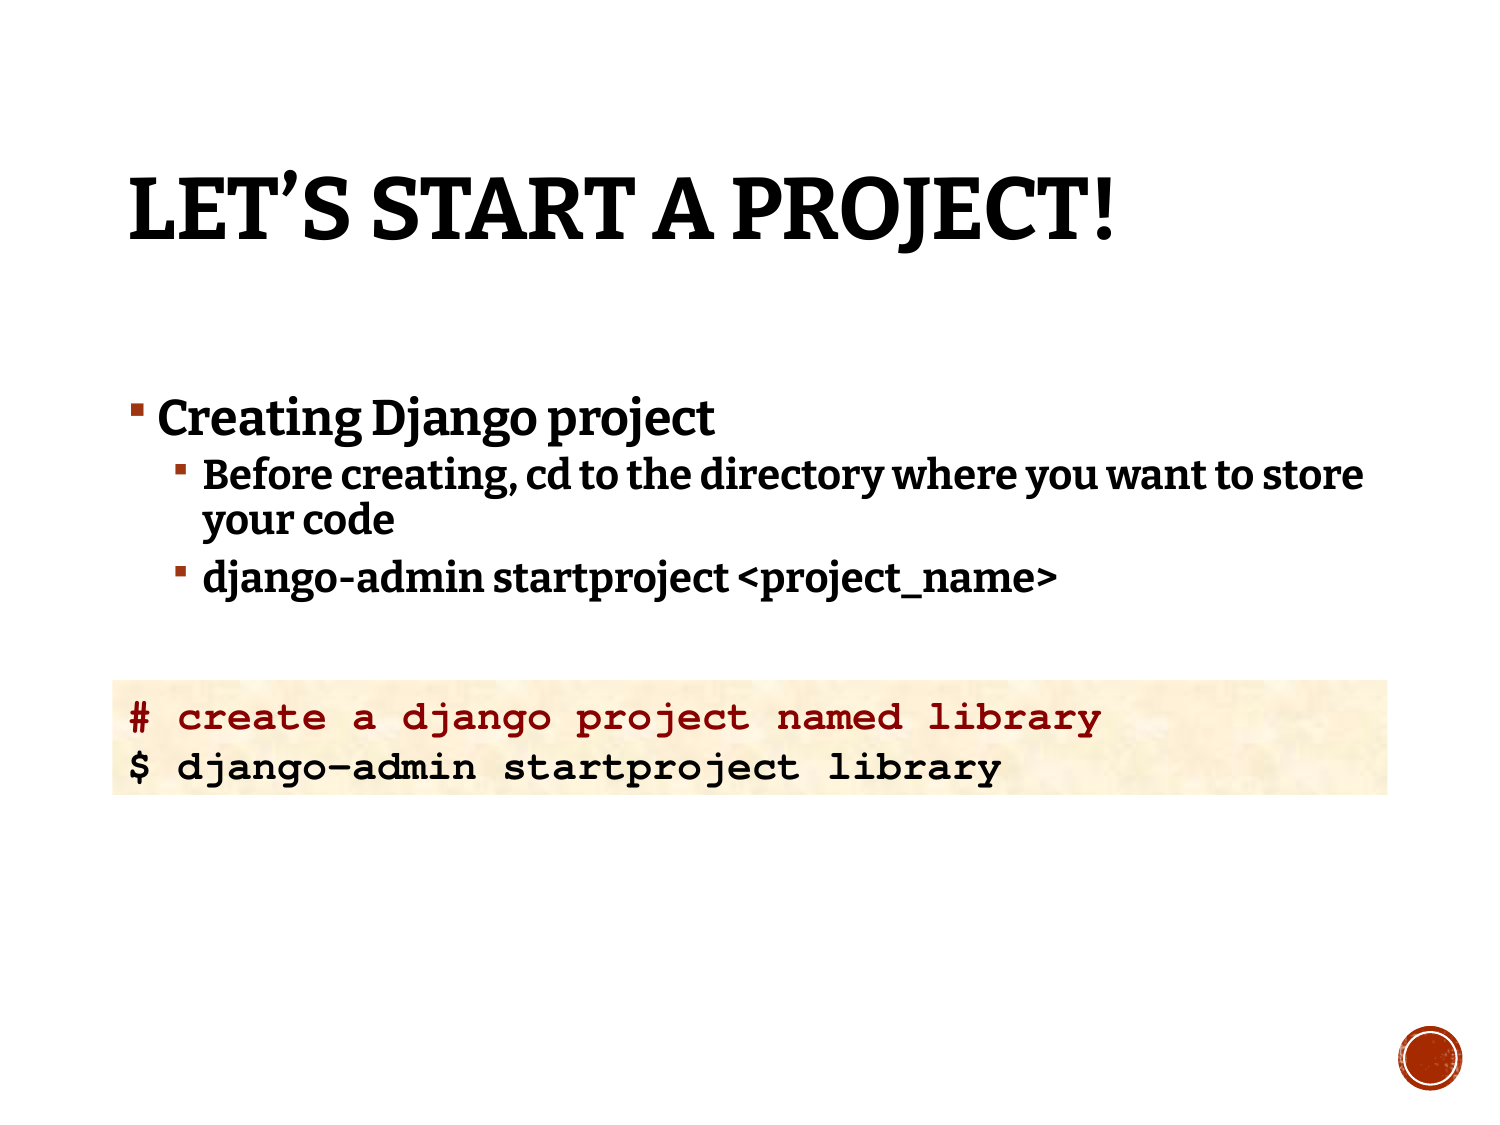

# Let’s start a Project!
Creating Django project
Before creating, cd to the directory where you want to store your code
django-admin startproject <project_name>
# create a django project named library
$ django-admin startproject library